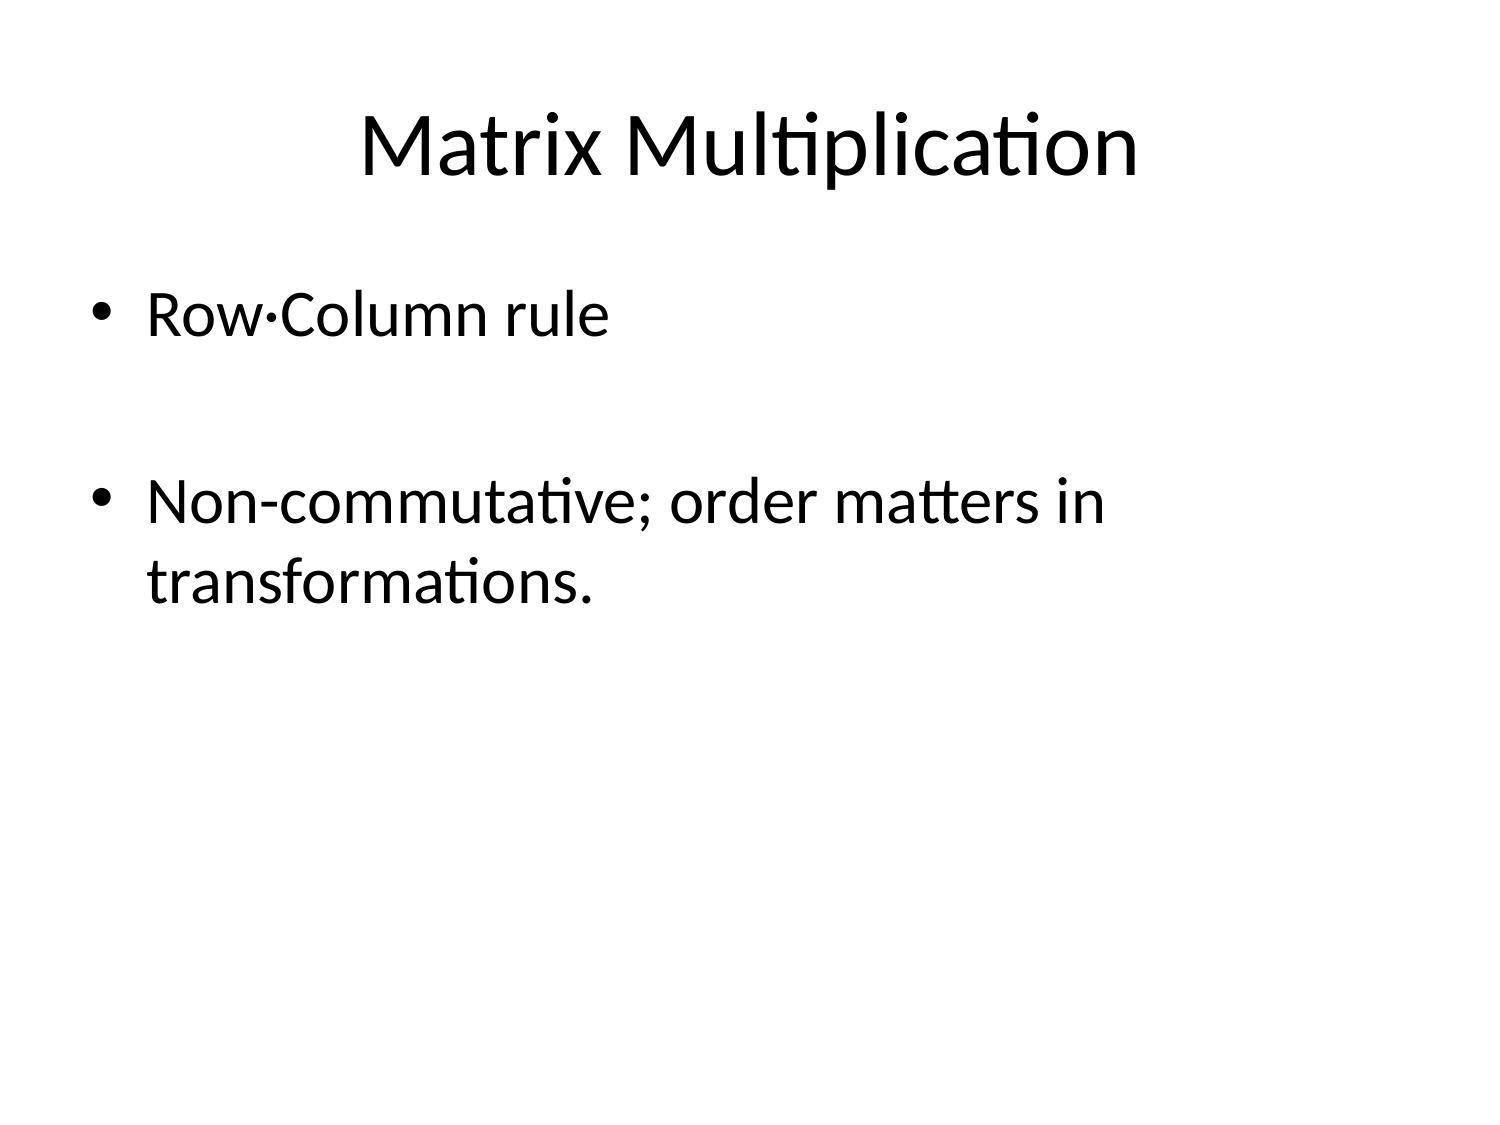

# Matrix Multiplication
Row·Column rule

Non-commutative; order matters in transformations.